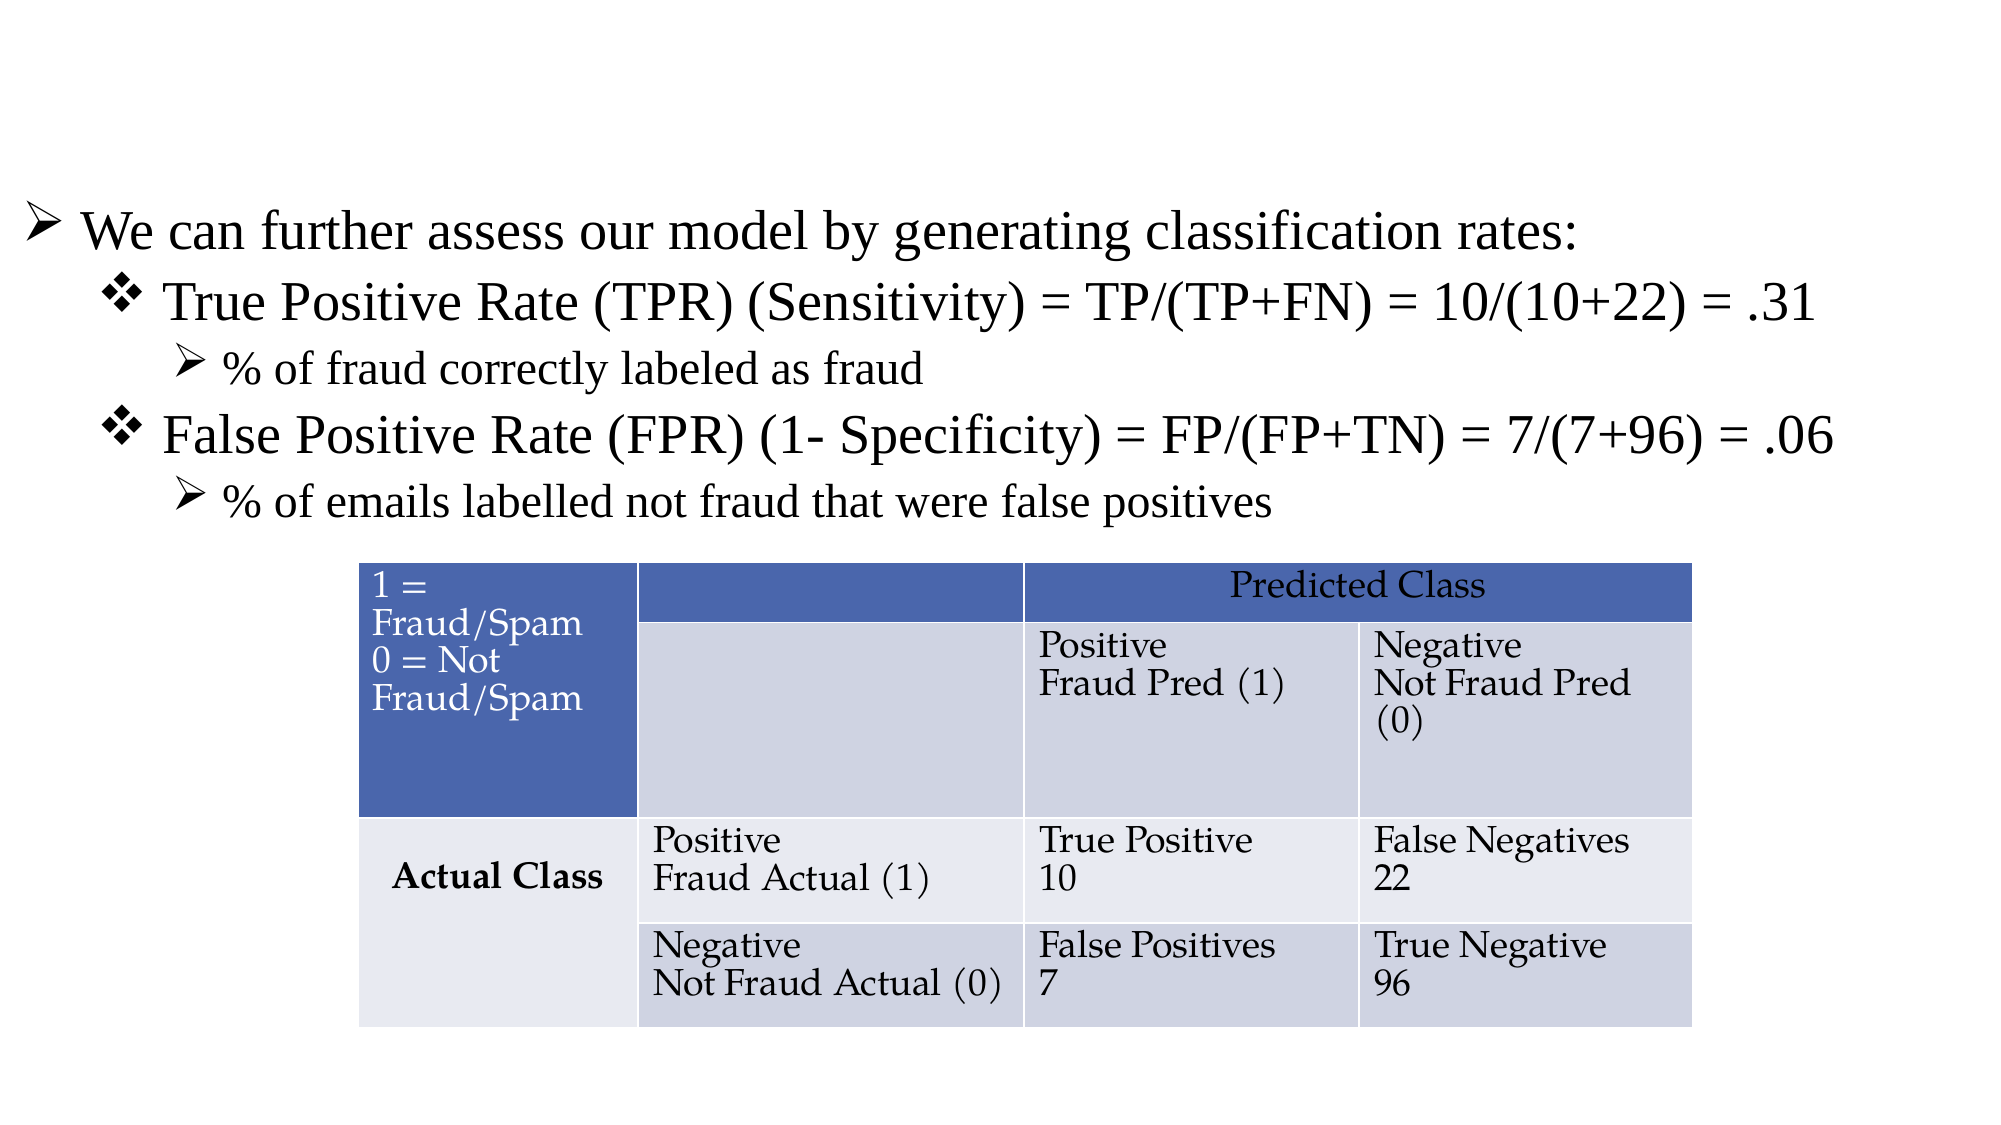

Machine Learning Bias and Social Science Methods
 We can further assess our model by generating classification rates:
 True Positive Rate (TPR) (Sensitivity) = TP/(TP+FN) = 10/(10+22) = .31
 % of fraud correctly labeled as fraud
 False Positive Rate (FPR) (1- Specificity) = FP/(FP+TN) = 7/(7+96) = .06
 % of emails labelled not fraud that were false positives
| 1 = Fraud/Spam 0 = Not Fraud/Spam |  | Predicted Class |  |
| --- | --- | --- | --- |
|  |  | Positive Fraud Pred (1) | Negative Not Fraud Pred (0) |
| Actual Class | Positive Fraud Actual (1) | True Positive 10 | False Negatives 22 |
|  | Negative Not Fraud Actual (0) | False Positives 7 | True Negative 96 |